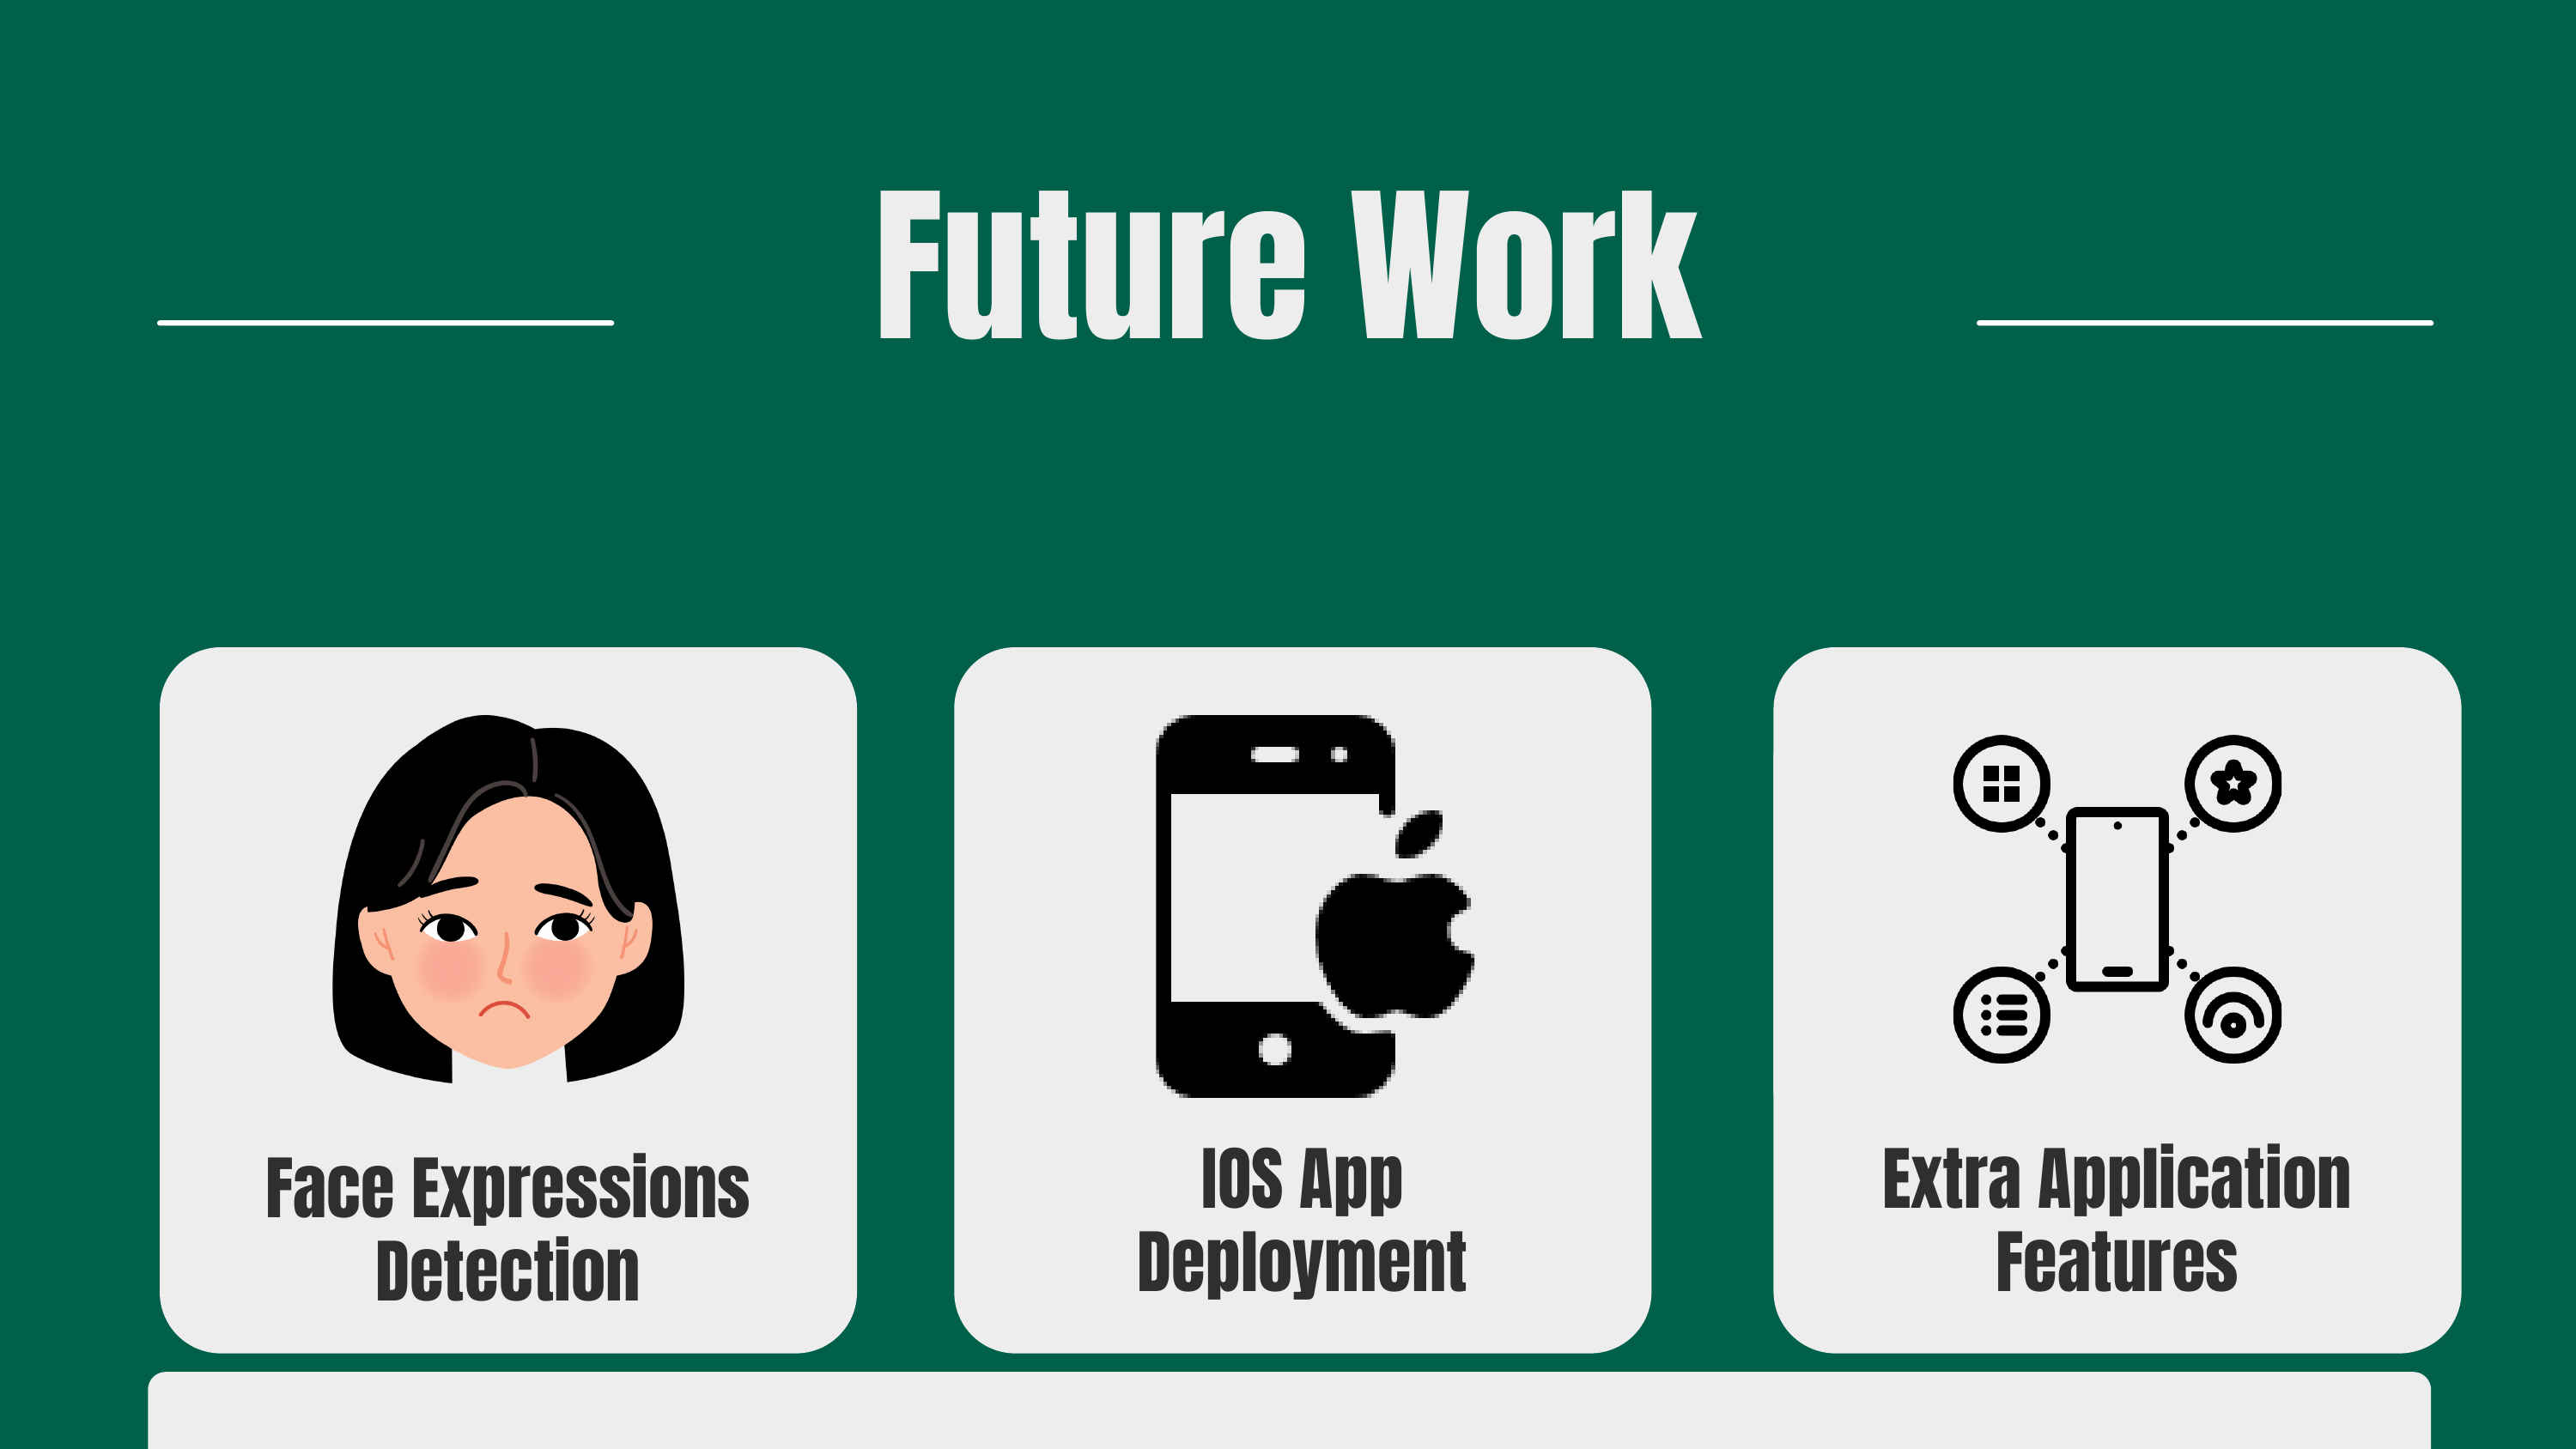

Future Work

Vehicle Acceleration
IOS App Deployment
Extra Application Features
Face Expressions Detection